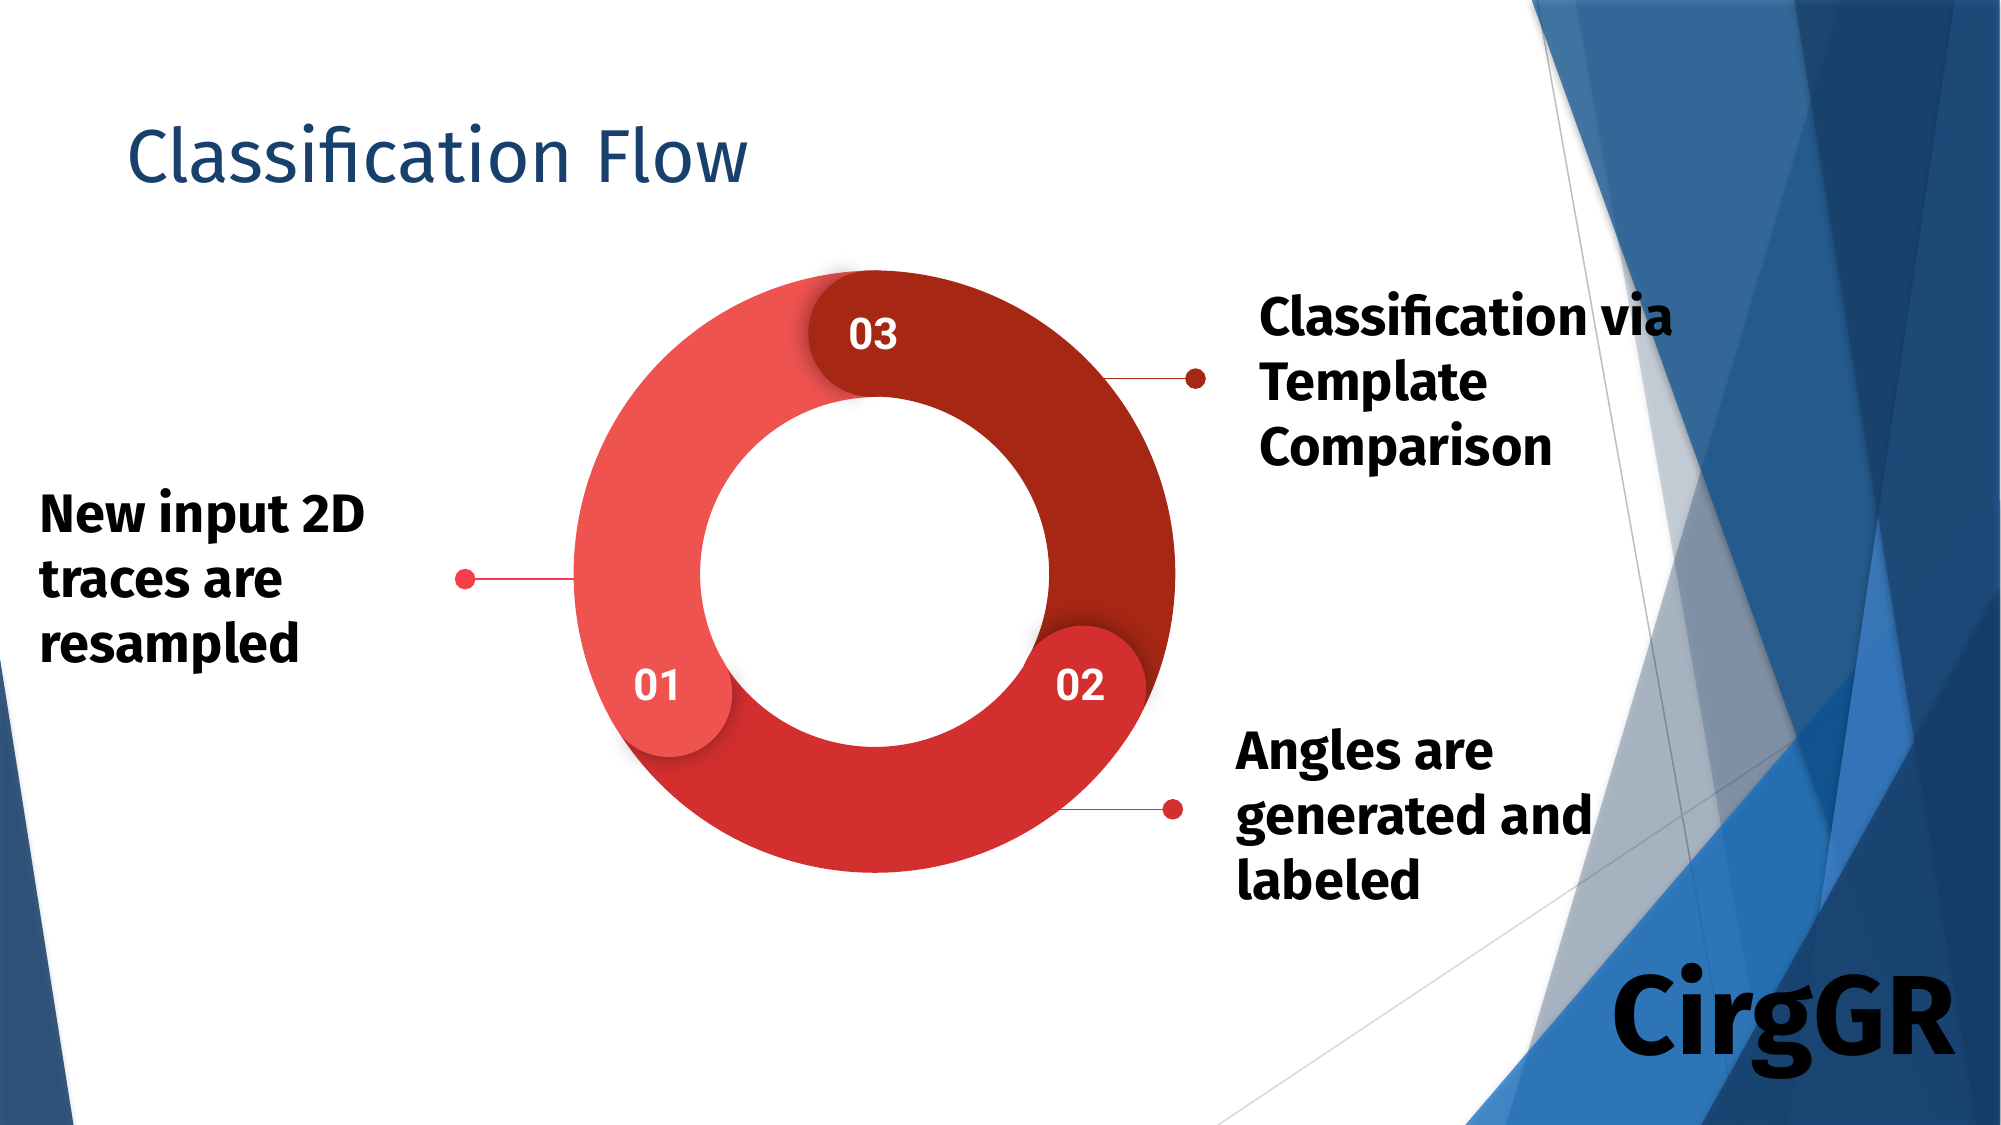

# Classification Flow

03

01
02
Classification via Template Comparison
New input 2D traces are resampled
Angles are generated and labeled
CirgGR